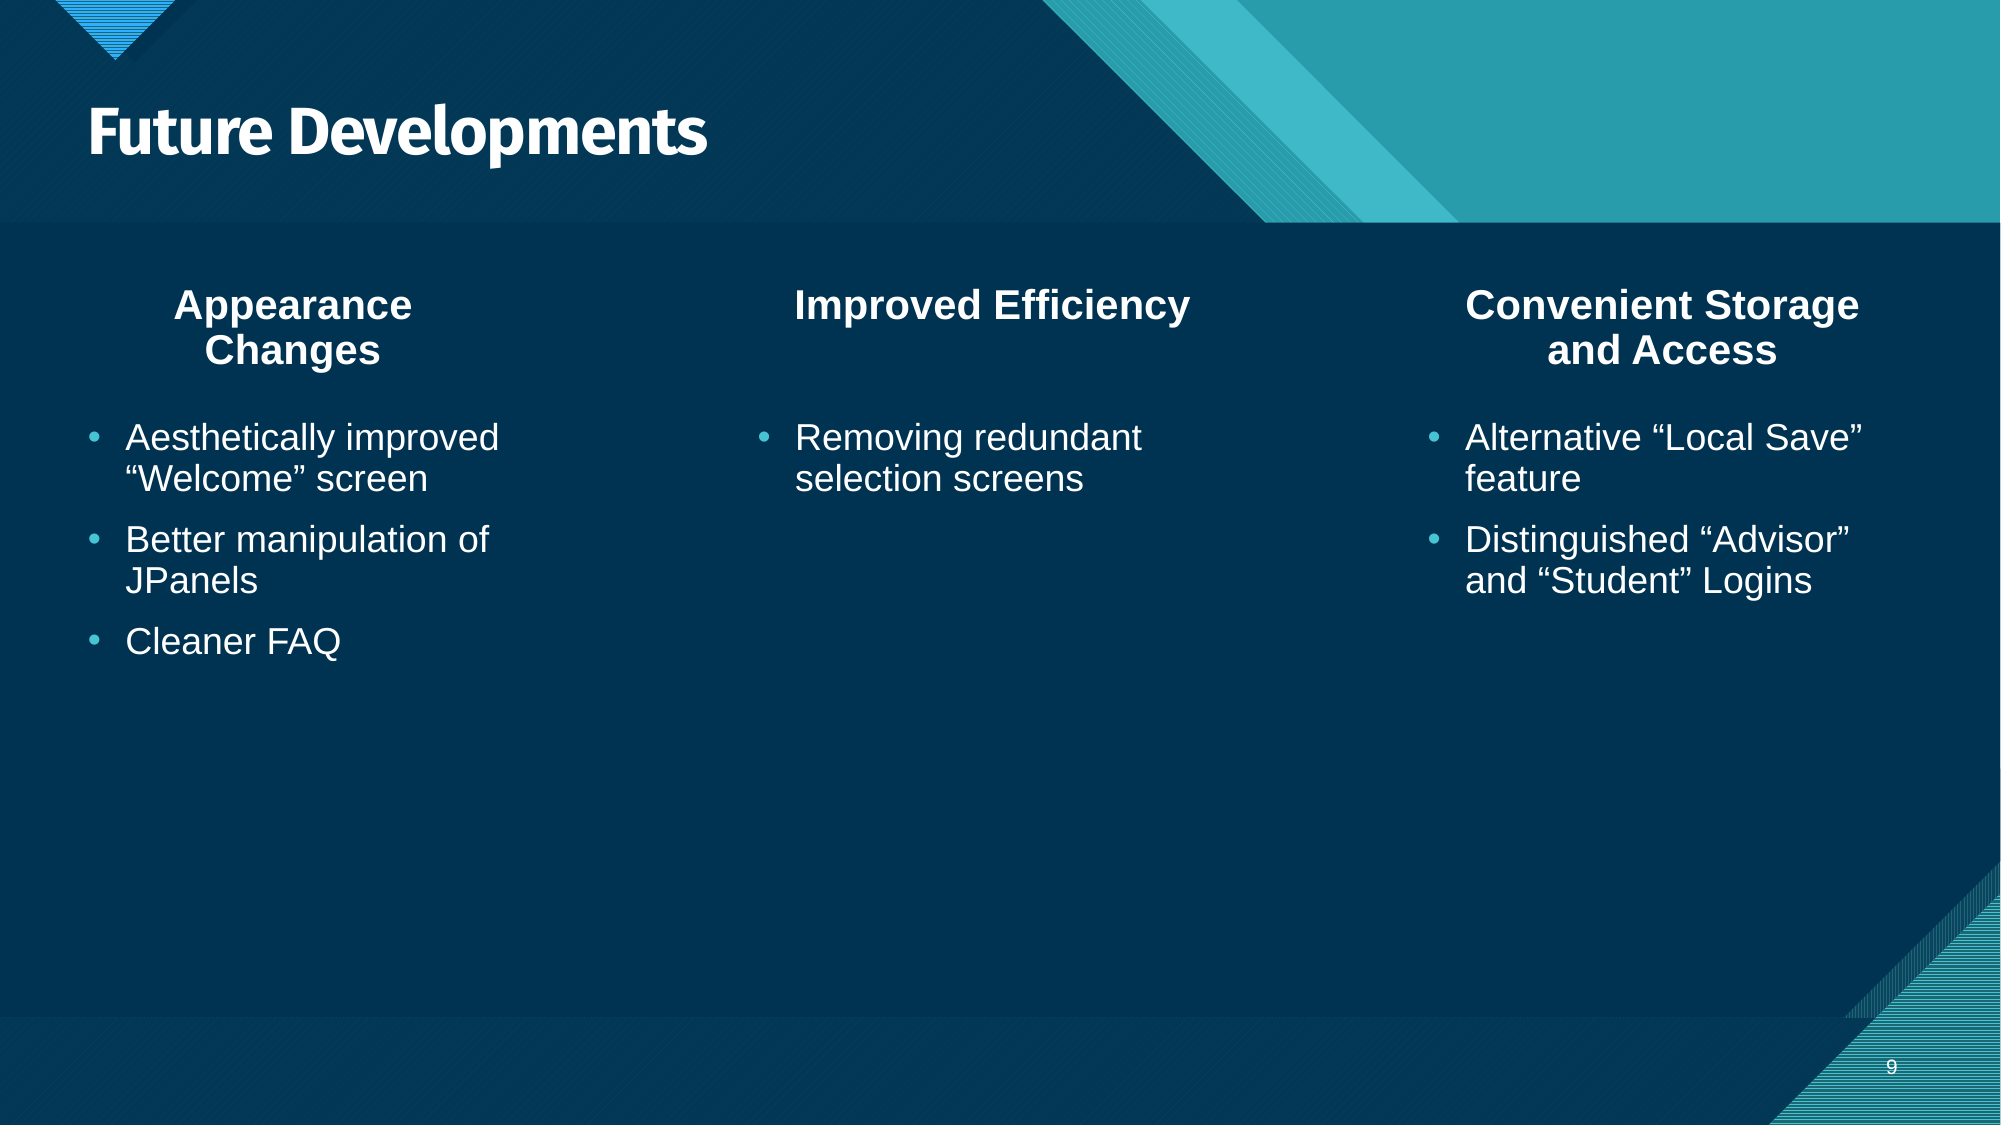

# Future Developments
Appearance Changes
Improved Efficiency
Convenient Storage and Access
Aesthetically improved “Welcome” screen
Better manipulation of JPanels
Cleaner FAQ
Removing redundant selection screens
Alternative “Local Save” feature
Distinguished “Advisor” and “Student” Logins
9